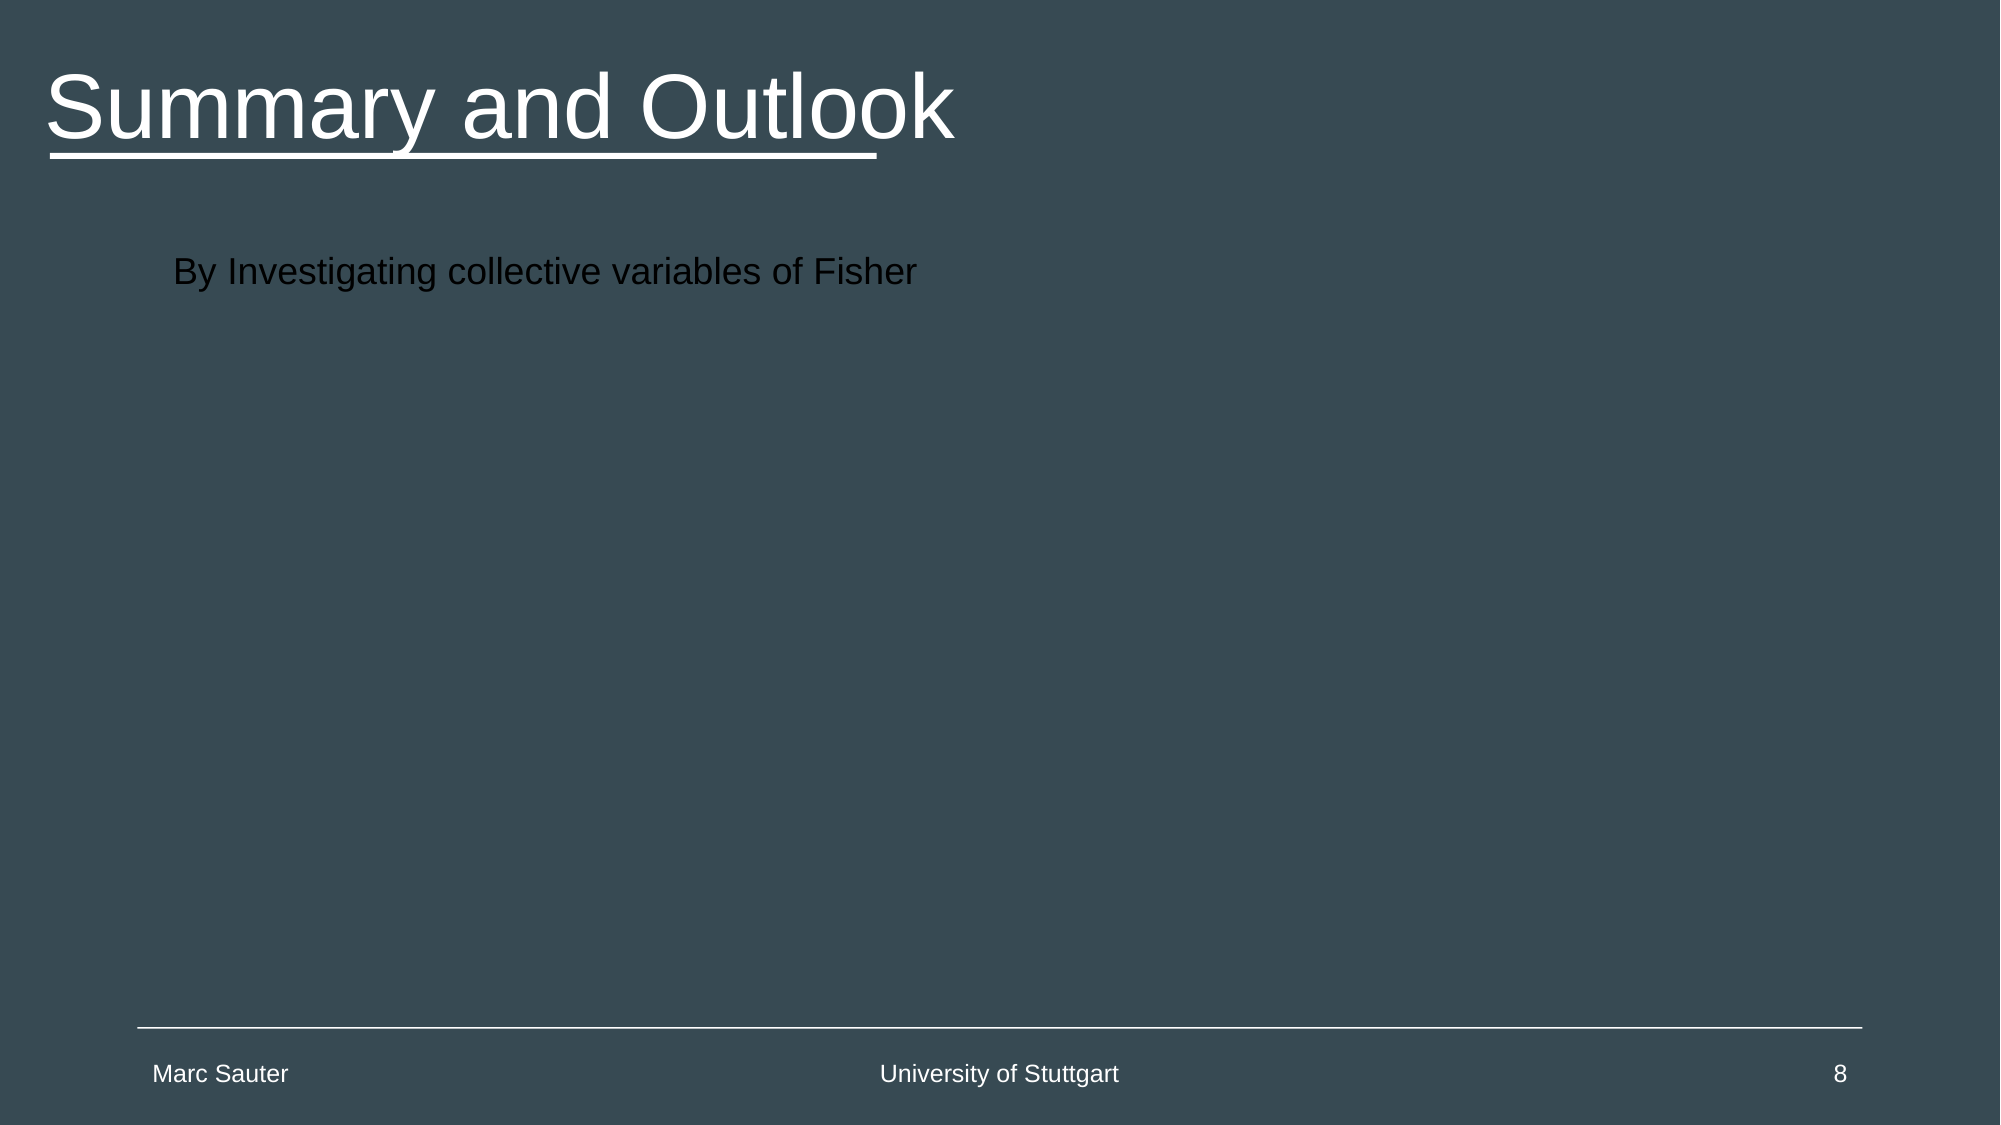

# Summary and Outlook

By Investigating collective variables of Fisher
Marc Sauter
University of Stuttgart
8